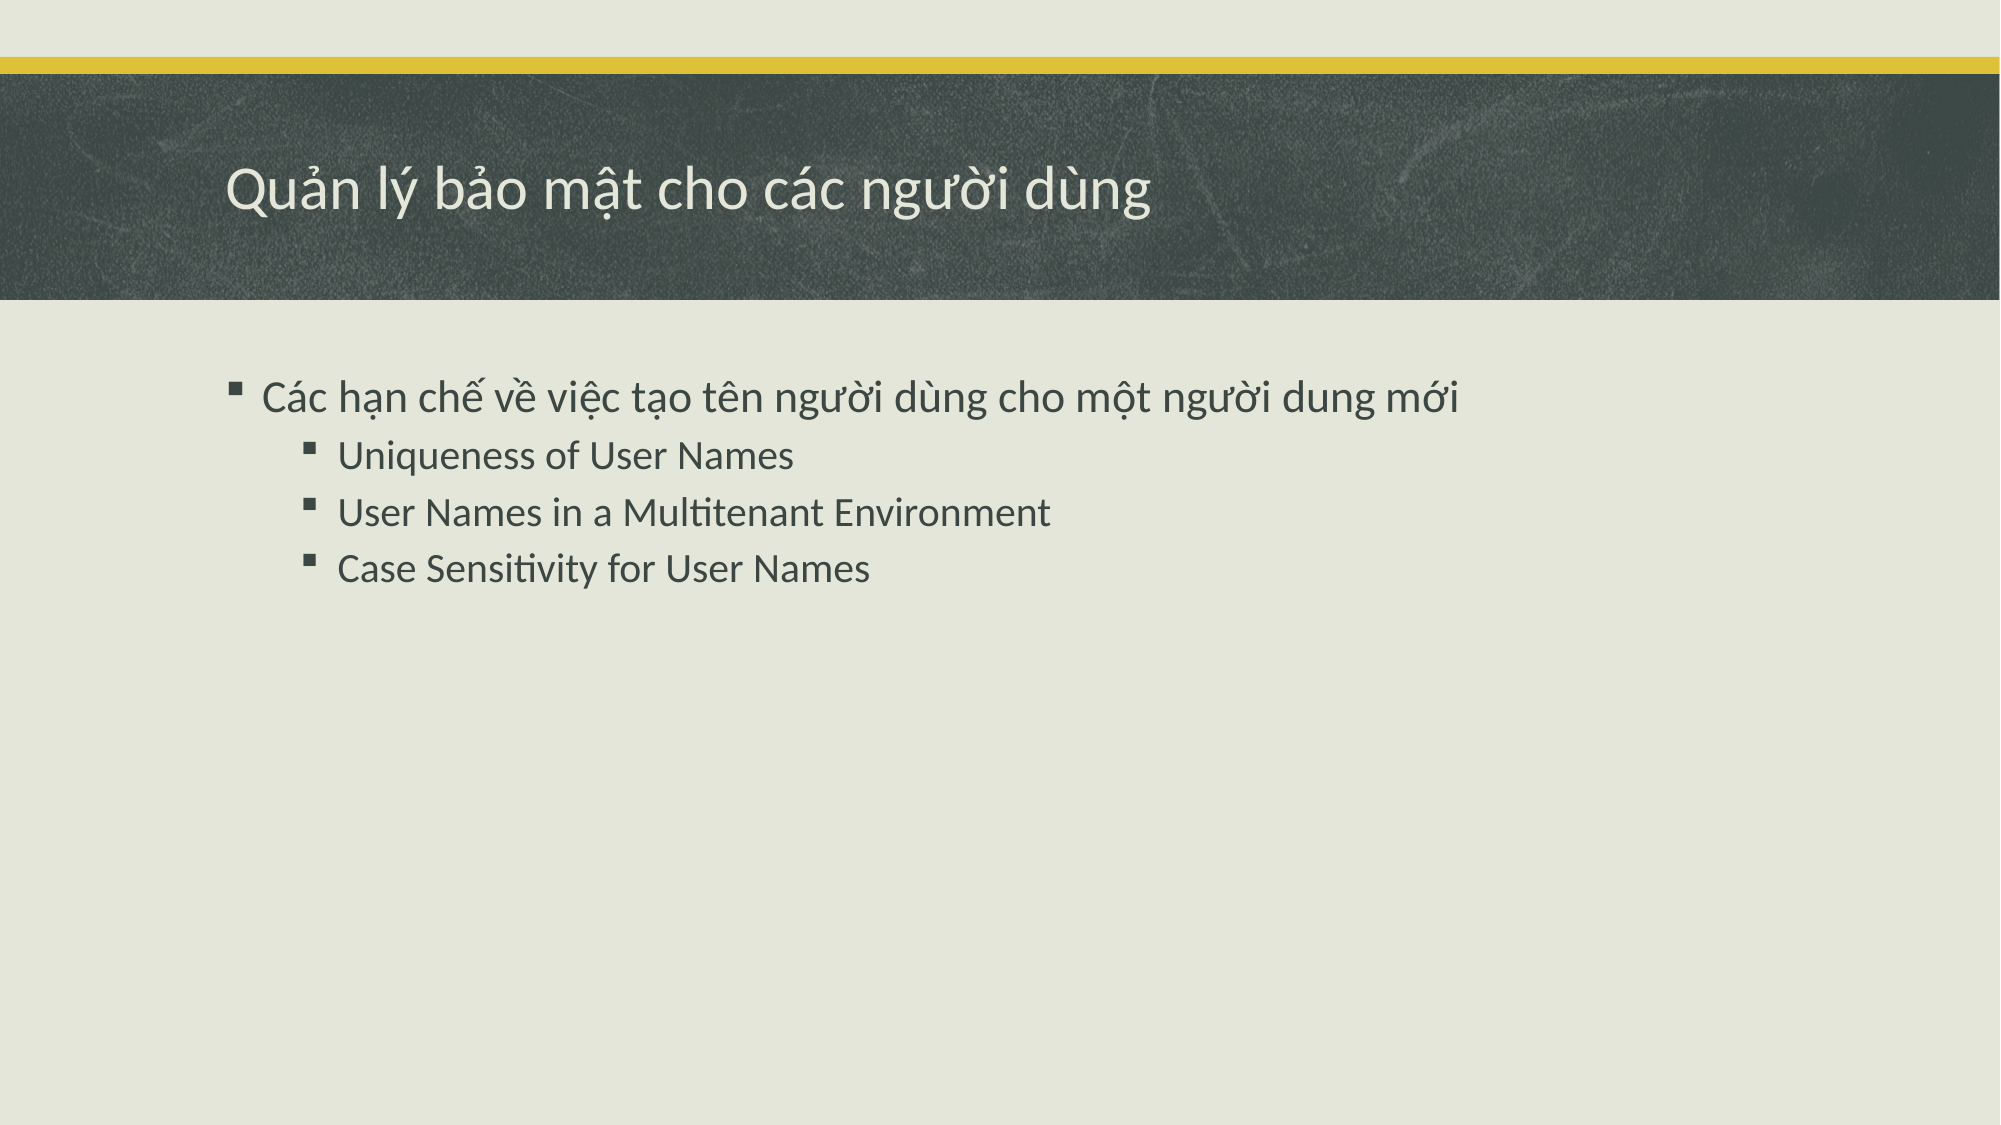

# Quản lý bảo mật cho các người dùng
Các hạn chế về việc tạo tên người dùng cho một người dung mới
Uniqueness of User Names
User Names in a Multitenant Environment
Case Sensitivity for User Names